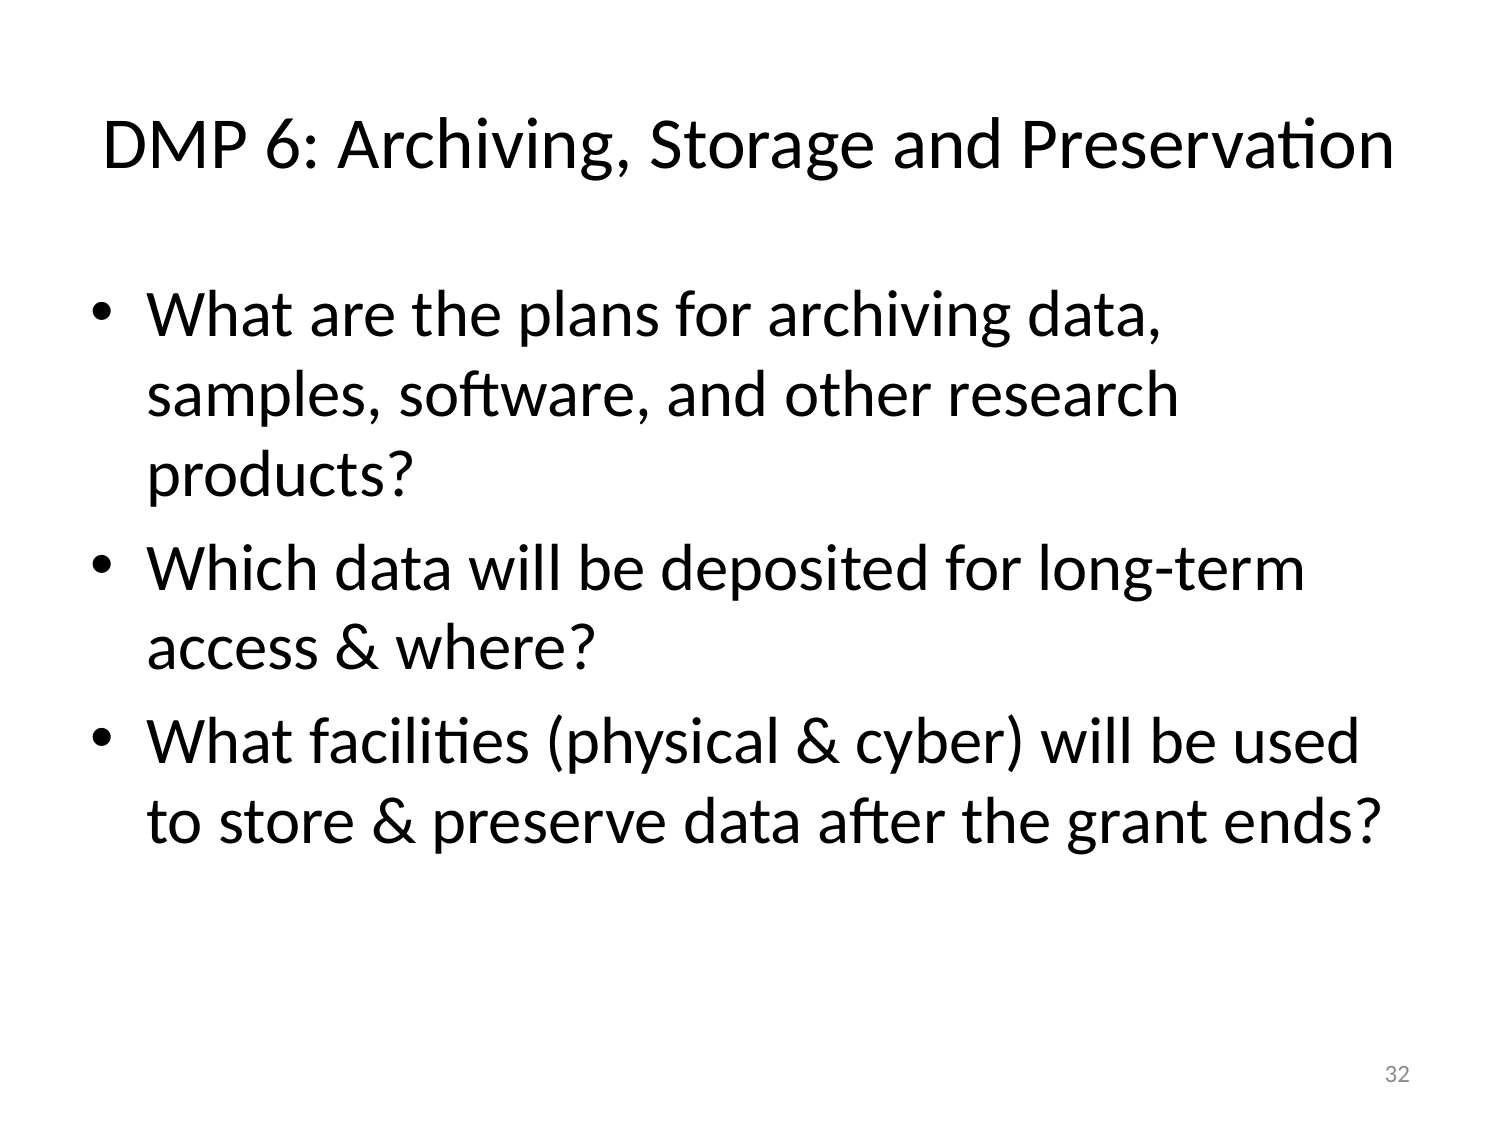

# DMP 6: Archiving, Storage and Preservation
What are the plans for archiving data, samples, software, and other research products?
Which data will be deposited for long-term access & where?
What facilities (physical & cyber) will be used to store & preserve data after the grant ends?
32